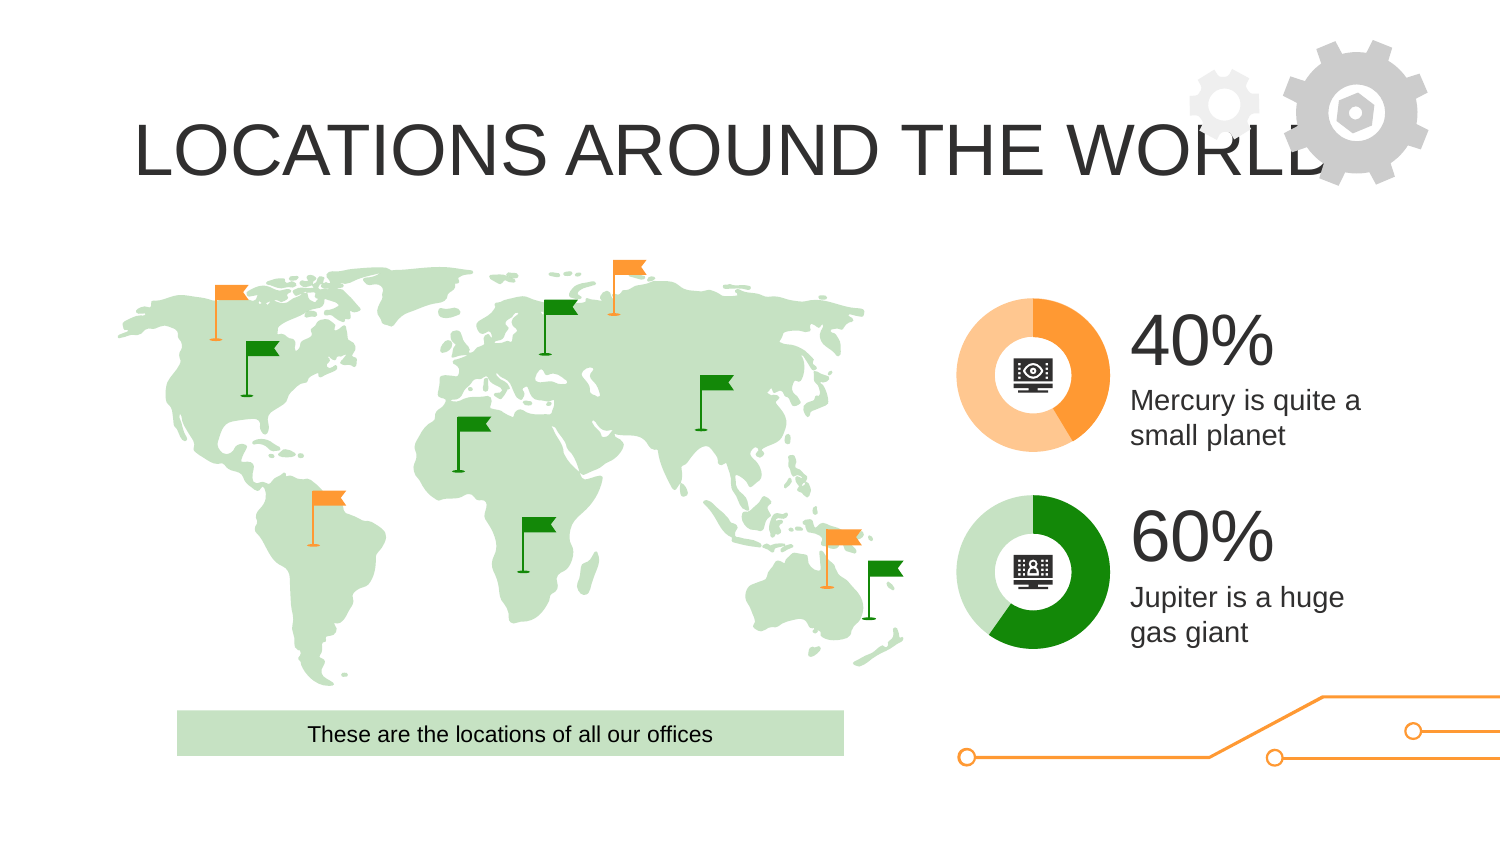

# LOCATIONS AROUND THE WORLD

40%

Mercury is quite a small planet

60%

Jupiter is a huge gas giant

These are the locations of all our offices